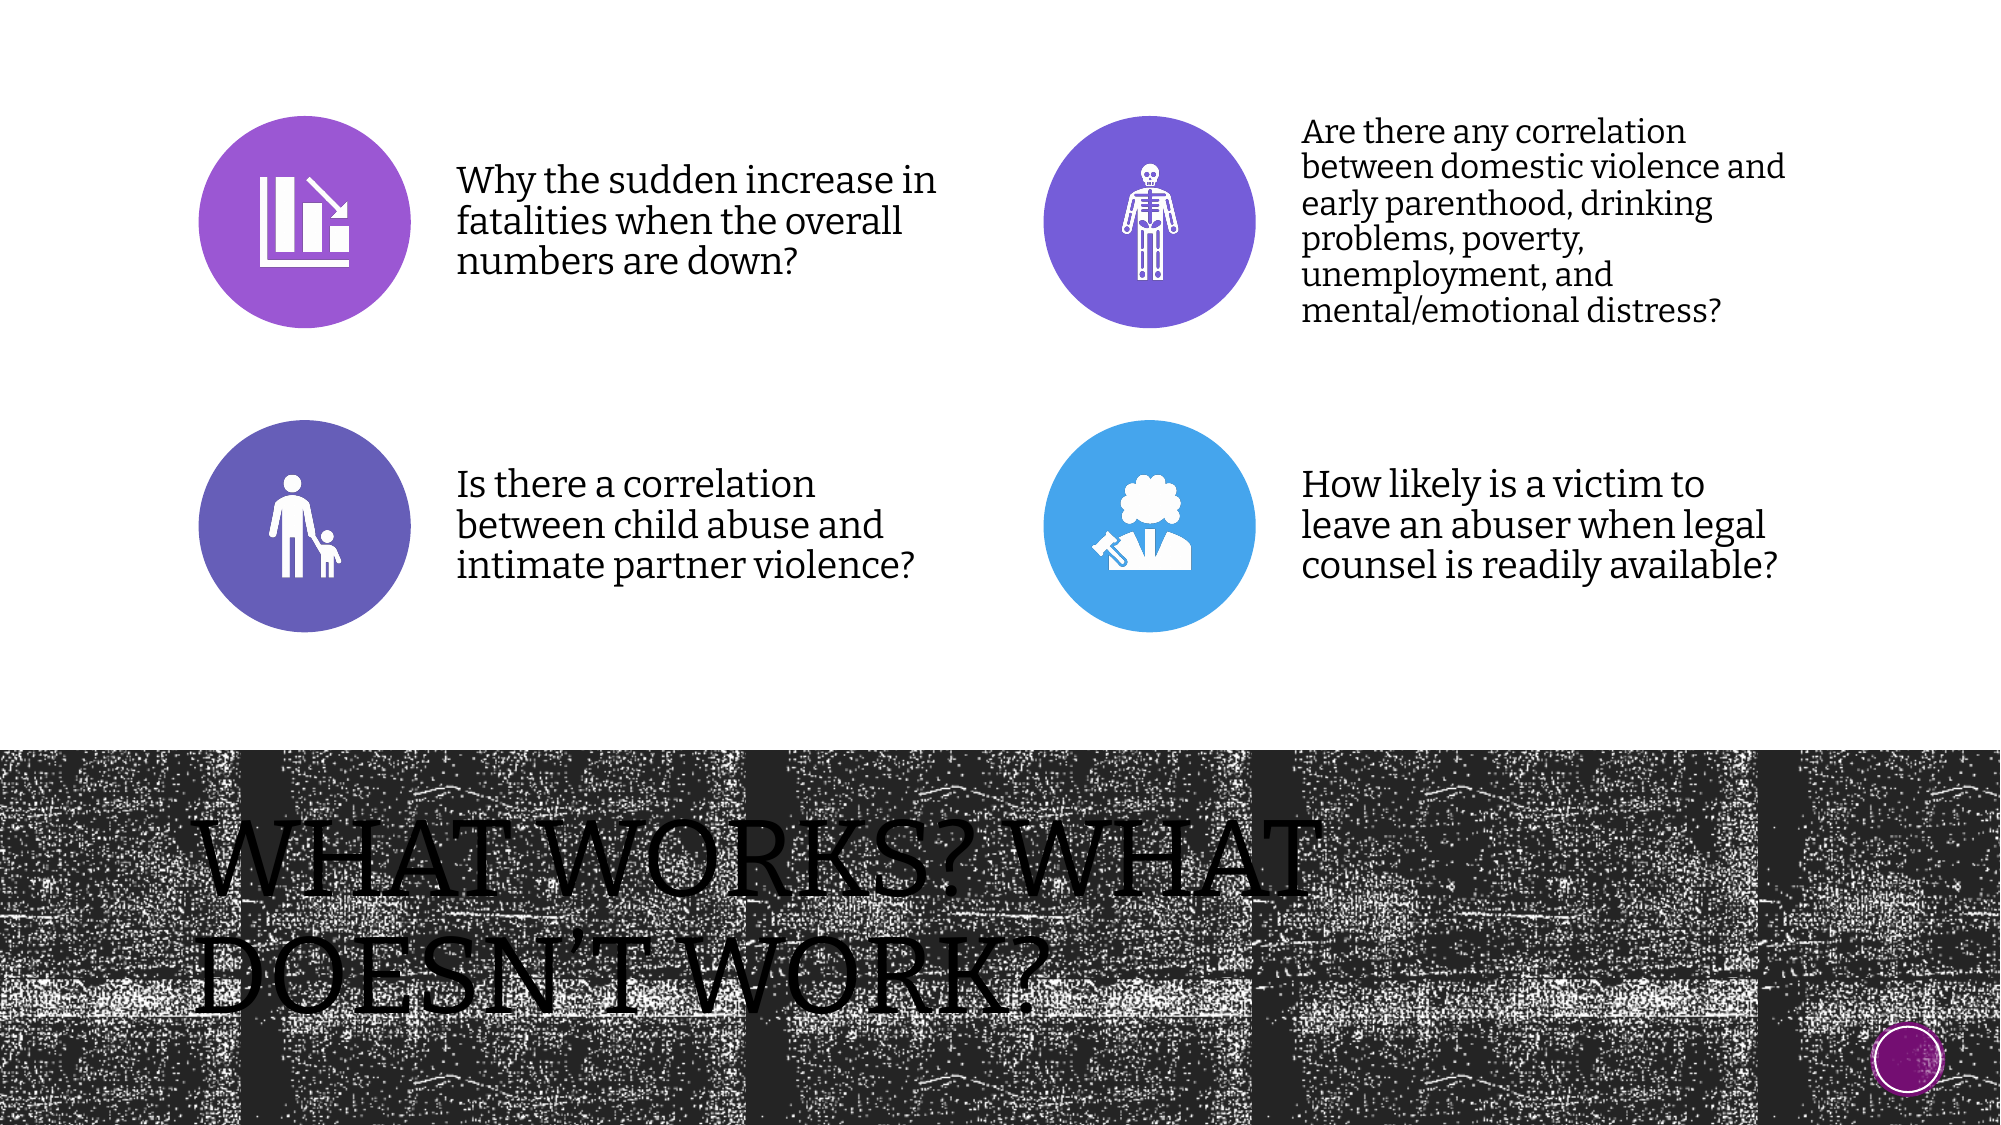

Why the sudden increase in fatalities when the overall numbers are down?
Are there any correlation between domestic violence and early parenthood, drinking problems, poverty, unemployment, and mental/emotional distress?
Is there a correlation between child abuse and intimate partner violence?
How likely is a victim to leave an abuser when legal counsel is readily available?

# What works? What doesn’t work?